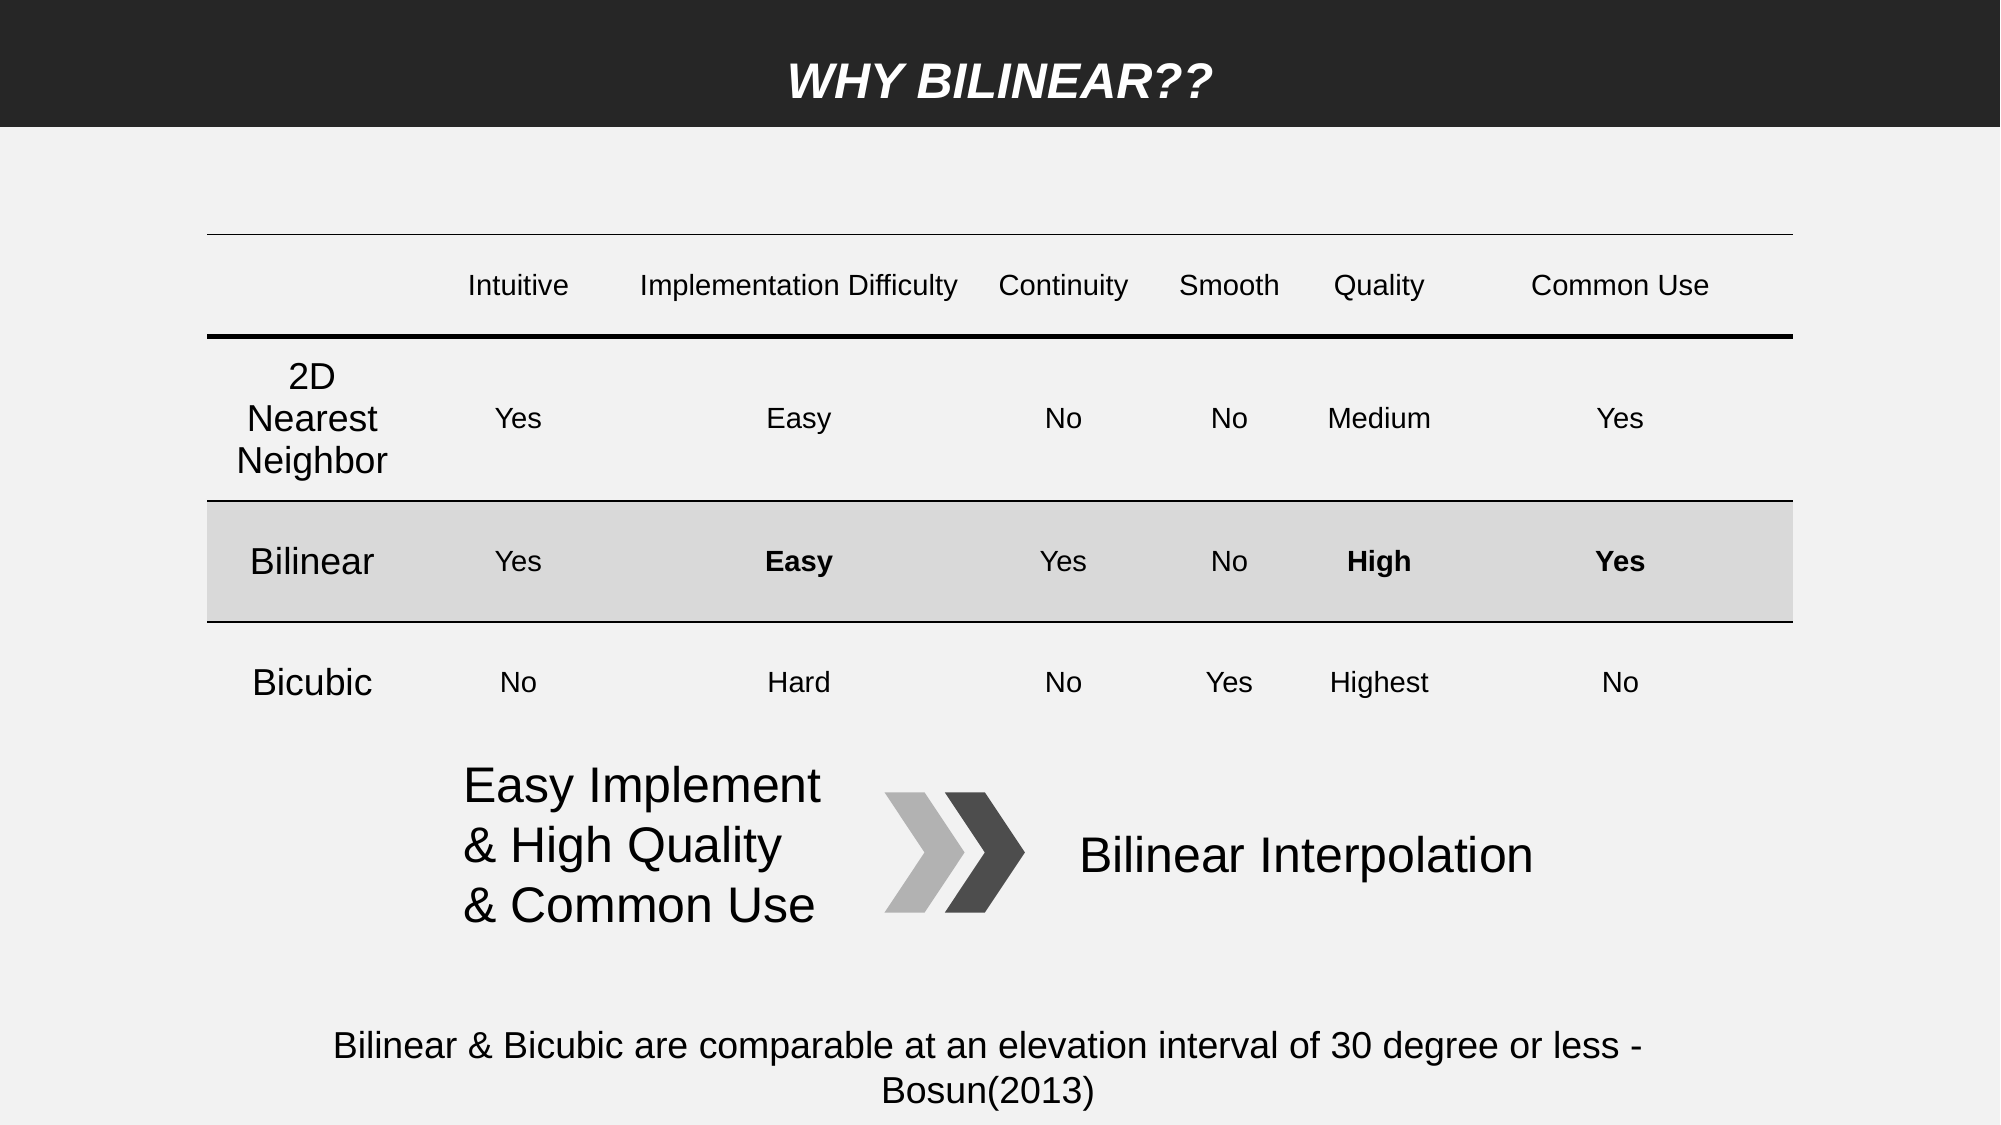

WHY BILINEAR??
|  | Intuitive | Implementation Difficulty | Continuity | Smooth | Quality | Common Use |
| --- | --- | --- | --- | --- | --- | --- |
| 2D Nearest Neighbor | Yes | Easy | No | No | Medium | Yes |
| Bilinear | Yes | Easy | Yes | No | High | Yes |
| Bicubic | No | Hard | No | Yes | Highest | No |
Easy Implement & High Quality   & Common Use

Bilinear Interpolation
Bilinear & Bicubic are comparable at an elevation interval of 30 degree or less - Bosun(2013)